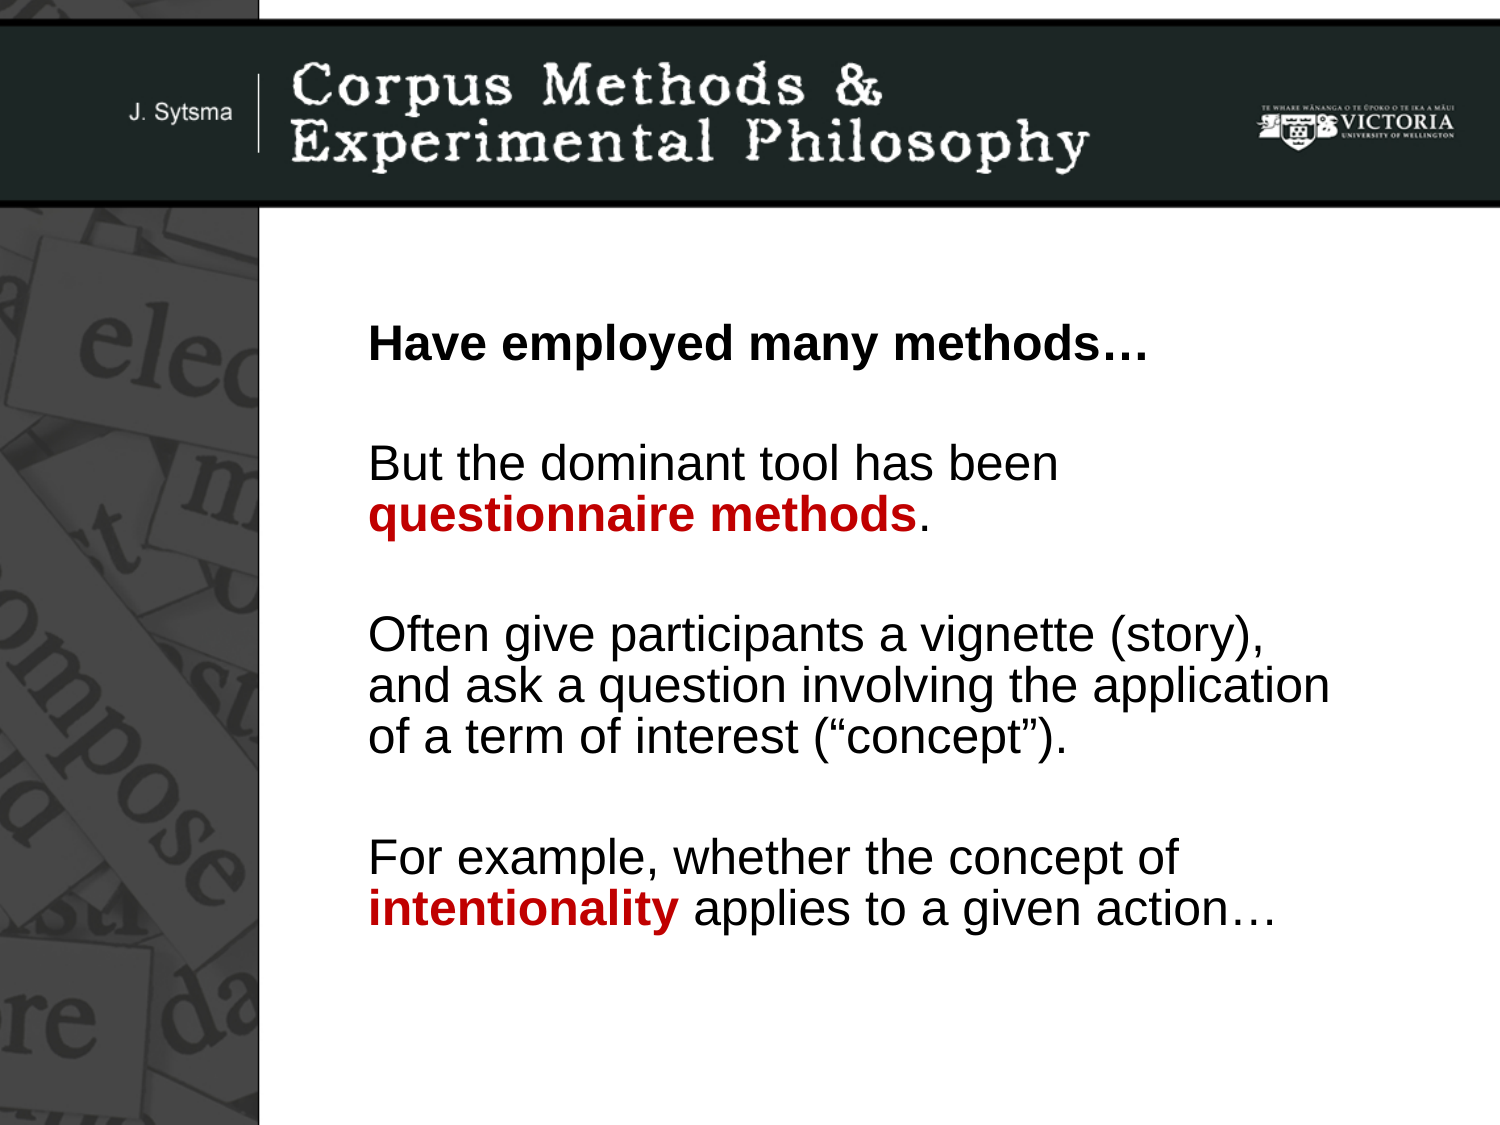

Have employed many methods…
But the dominant tool has been
questionnaire methods.
Often give participants a vignette (story),
and ask a question involving the application
of a term of interest (“concept”).
For example, whether the concept of
intentionality applies to a given action…